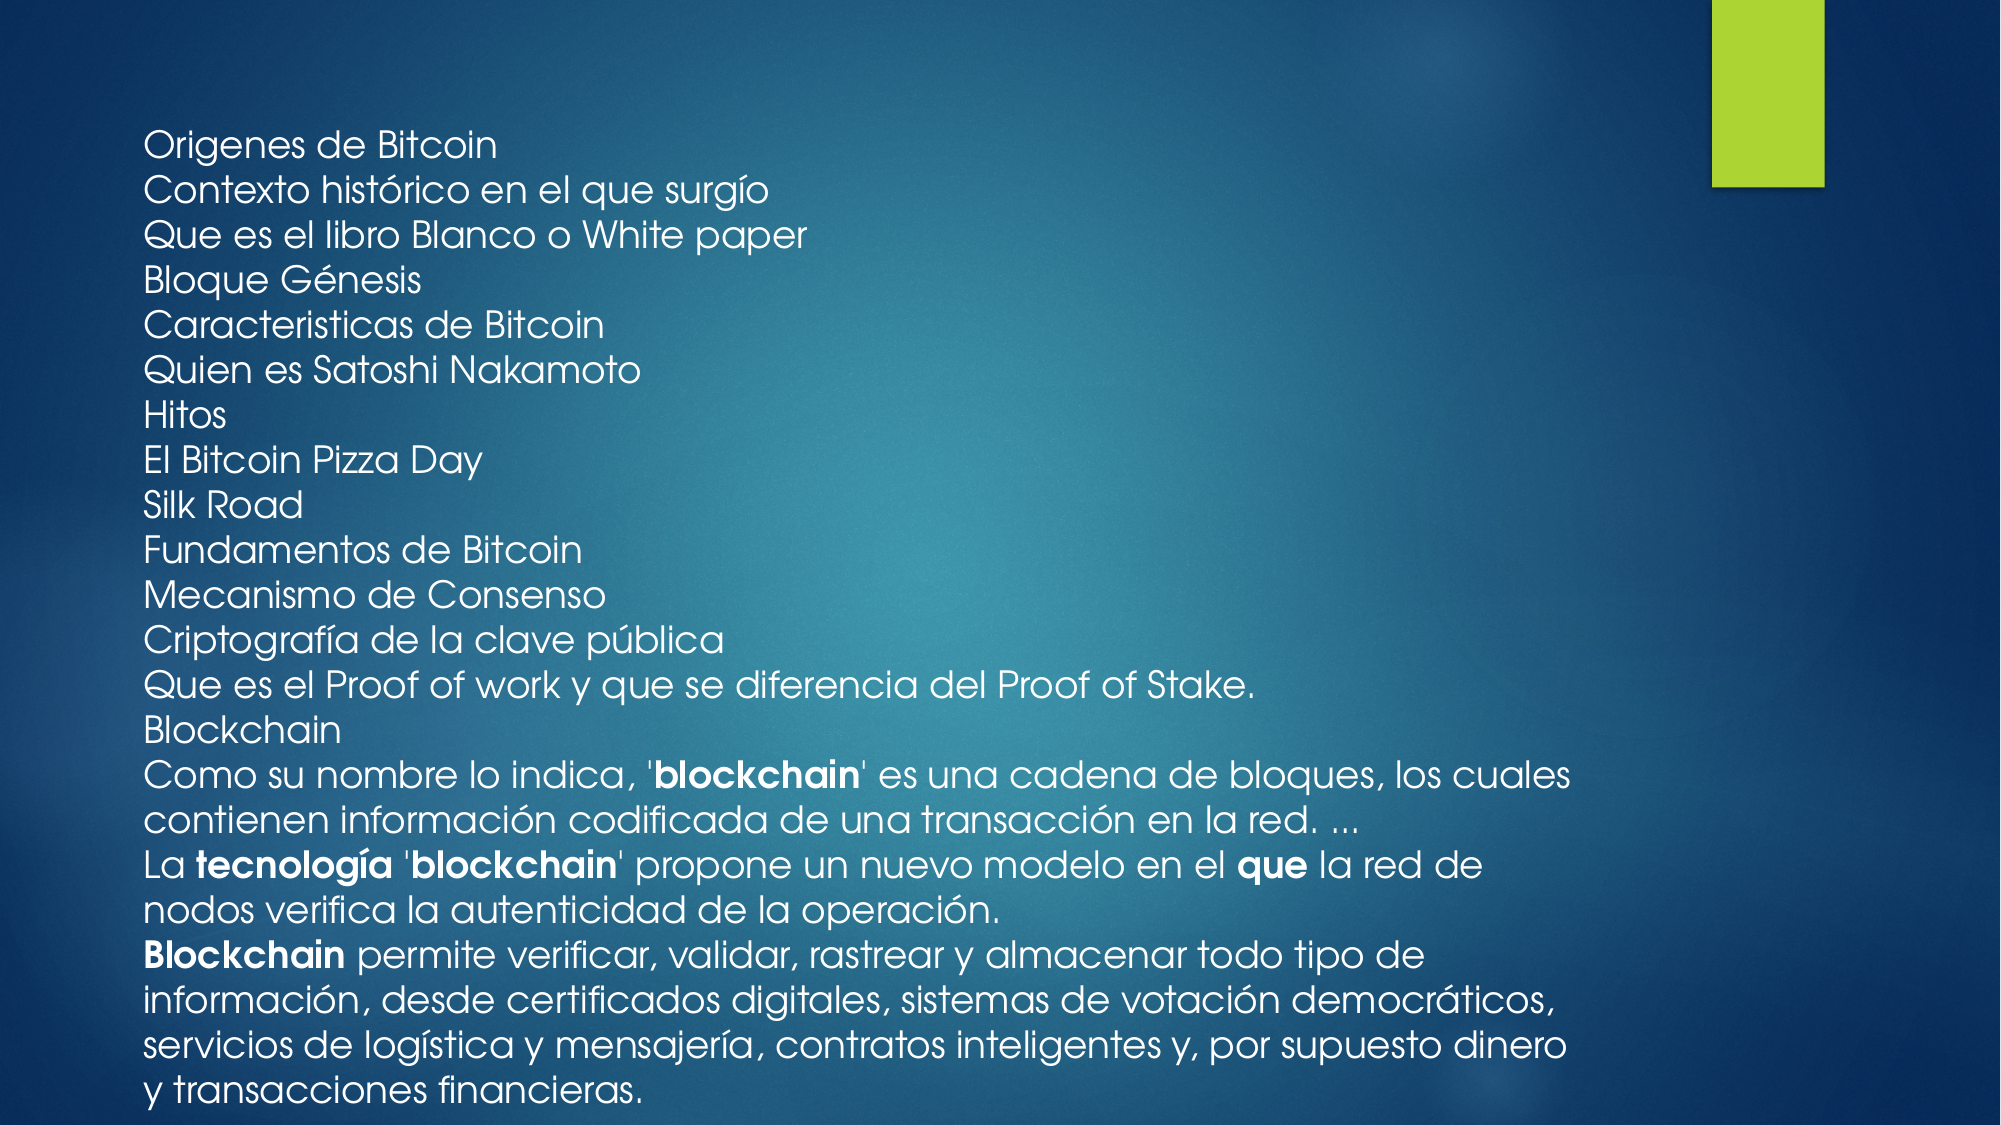

Origenes de Bitcoin
Contexto histórico en el que surgío
Que es el libro Blanco o White paper
Bloque Génesis
Caracteristicas de Bitcoin
Quien es Satoshi Nakamoto
Hitos
El Bitcoin Pizza Day
Silk Road
Fundamentos de Bitcoin
Mecanismo de Consenso
Criptografía de la clave pública
Que es el Proof of work y que se diferencia del Proof of Stake.
Blockchain
Como su nombre lo indica, 'blockchain' es una cadena de bloques, los cuales contienen información codificada de una transacción en la red. ... La tecnología 'blockchain' propone un nuevo modelo en el que la red de nodos verifica la autenticidad de la operación.
Blockchain permite verificar, validar, rastrear y almacenar todo tipo de información, desde certificados digitales, sistemas de votación democráticos, servicios de logística y mensajería, contratos inteligentes y, por supuesto dinero y transacciones financieras.